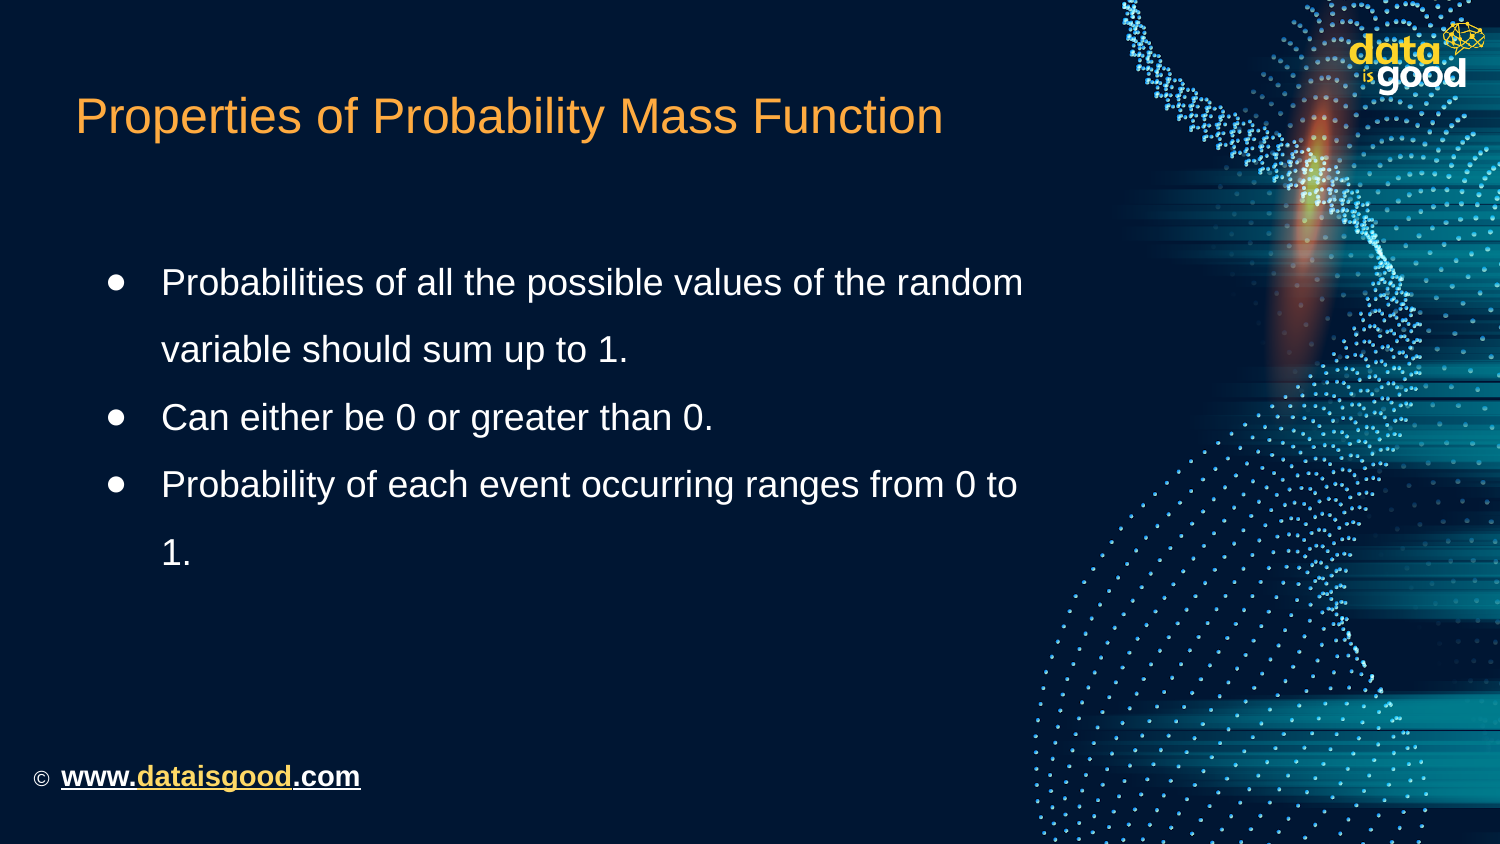

# Properties of Probability Mass Function
Probabilities of all the possible values of the random variable should sum up to 1.
Can either be 0 or greater than 0.
Probability of each event occurring ranges from 0 to 1.